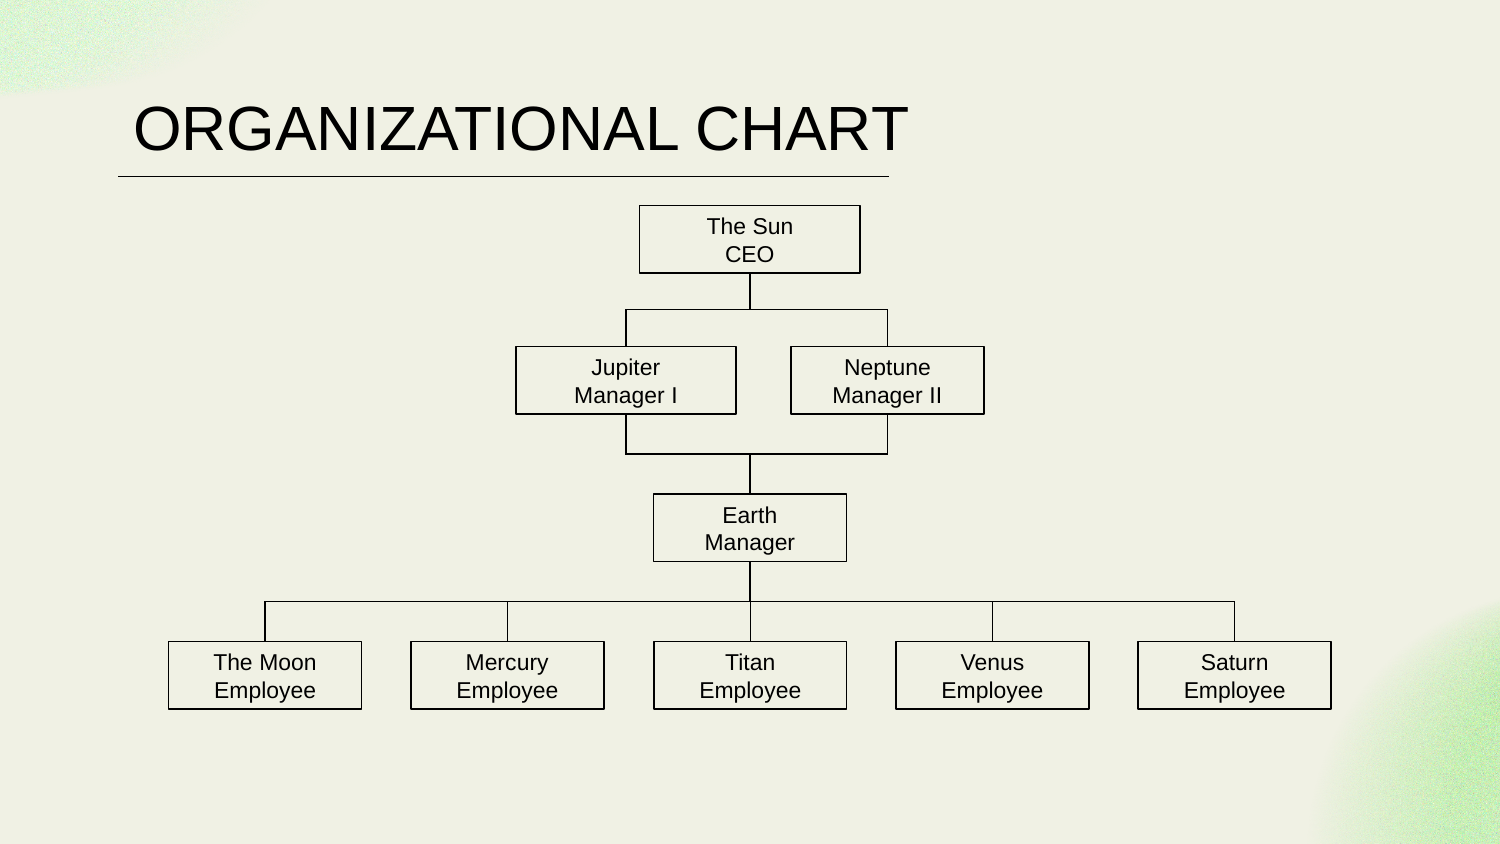

# ORGANIZATIONAL CHART
The Sun
CEO
Jupiter
Manager I
Neptune
Manager II
Earth
Manager
The Moon
Employee
Mercury
Employee
Titan
Employee
Venus
Employee
Saturn
Employee